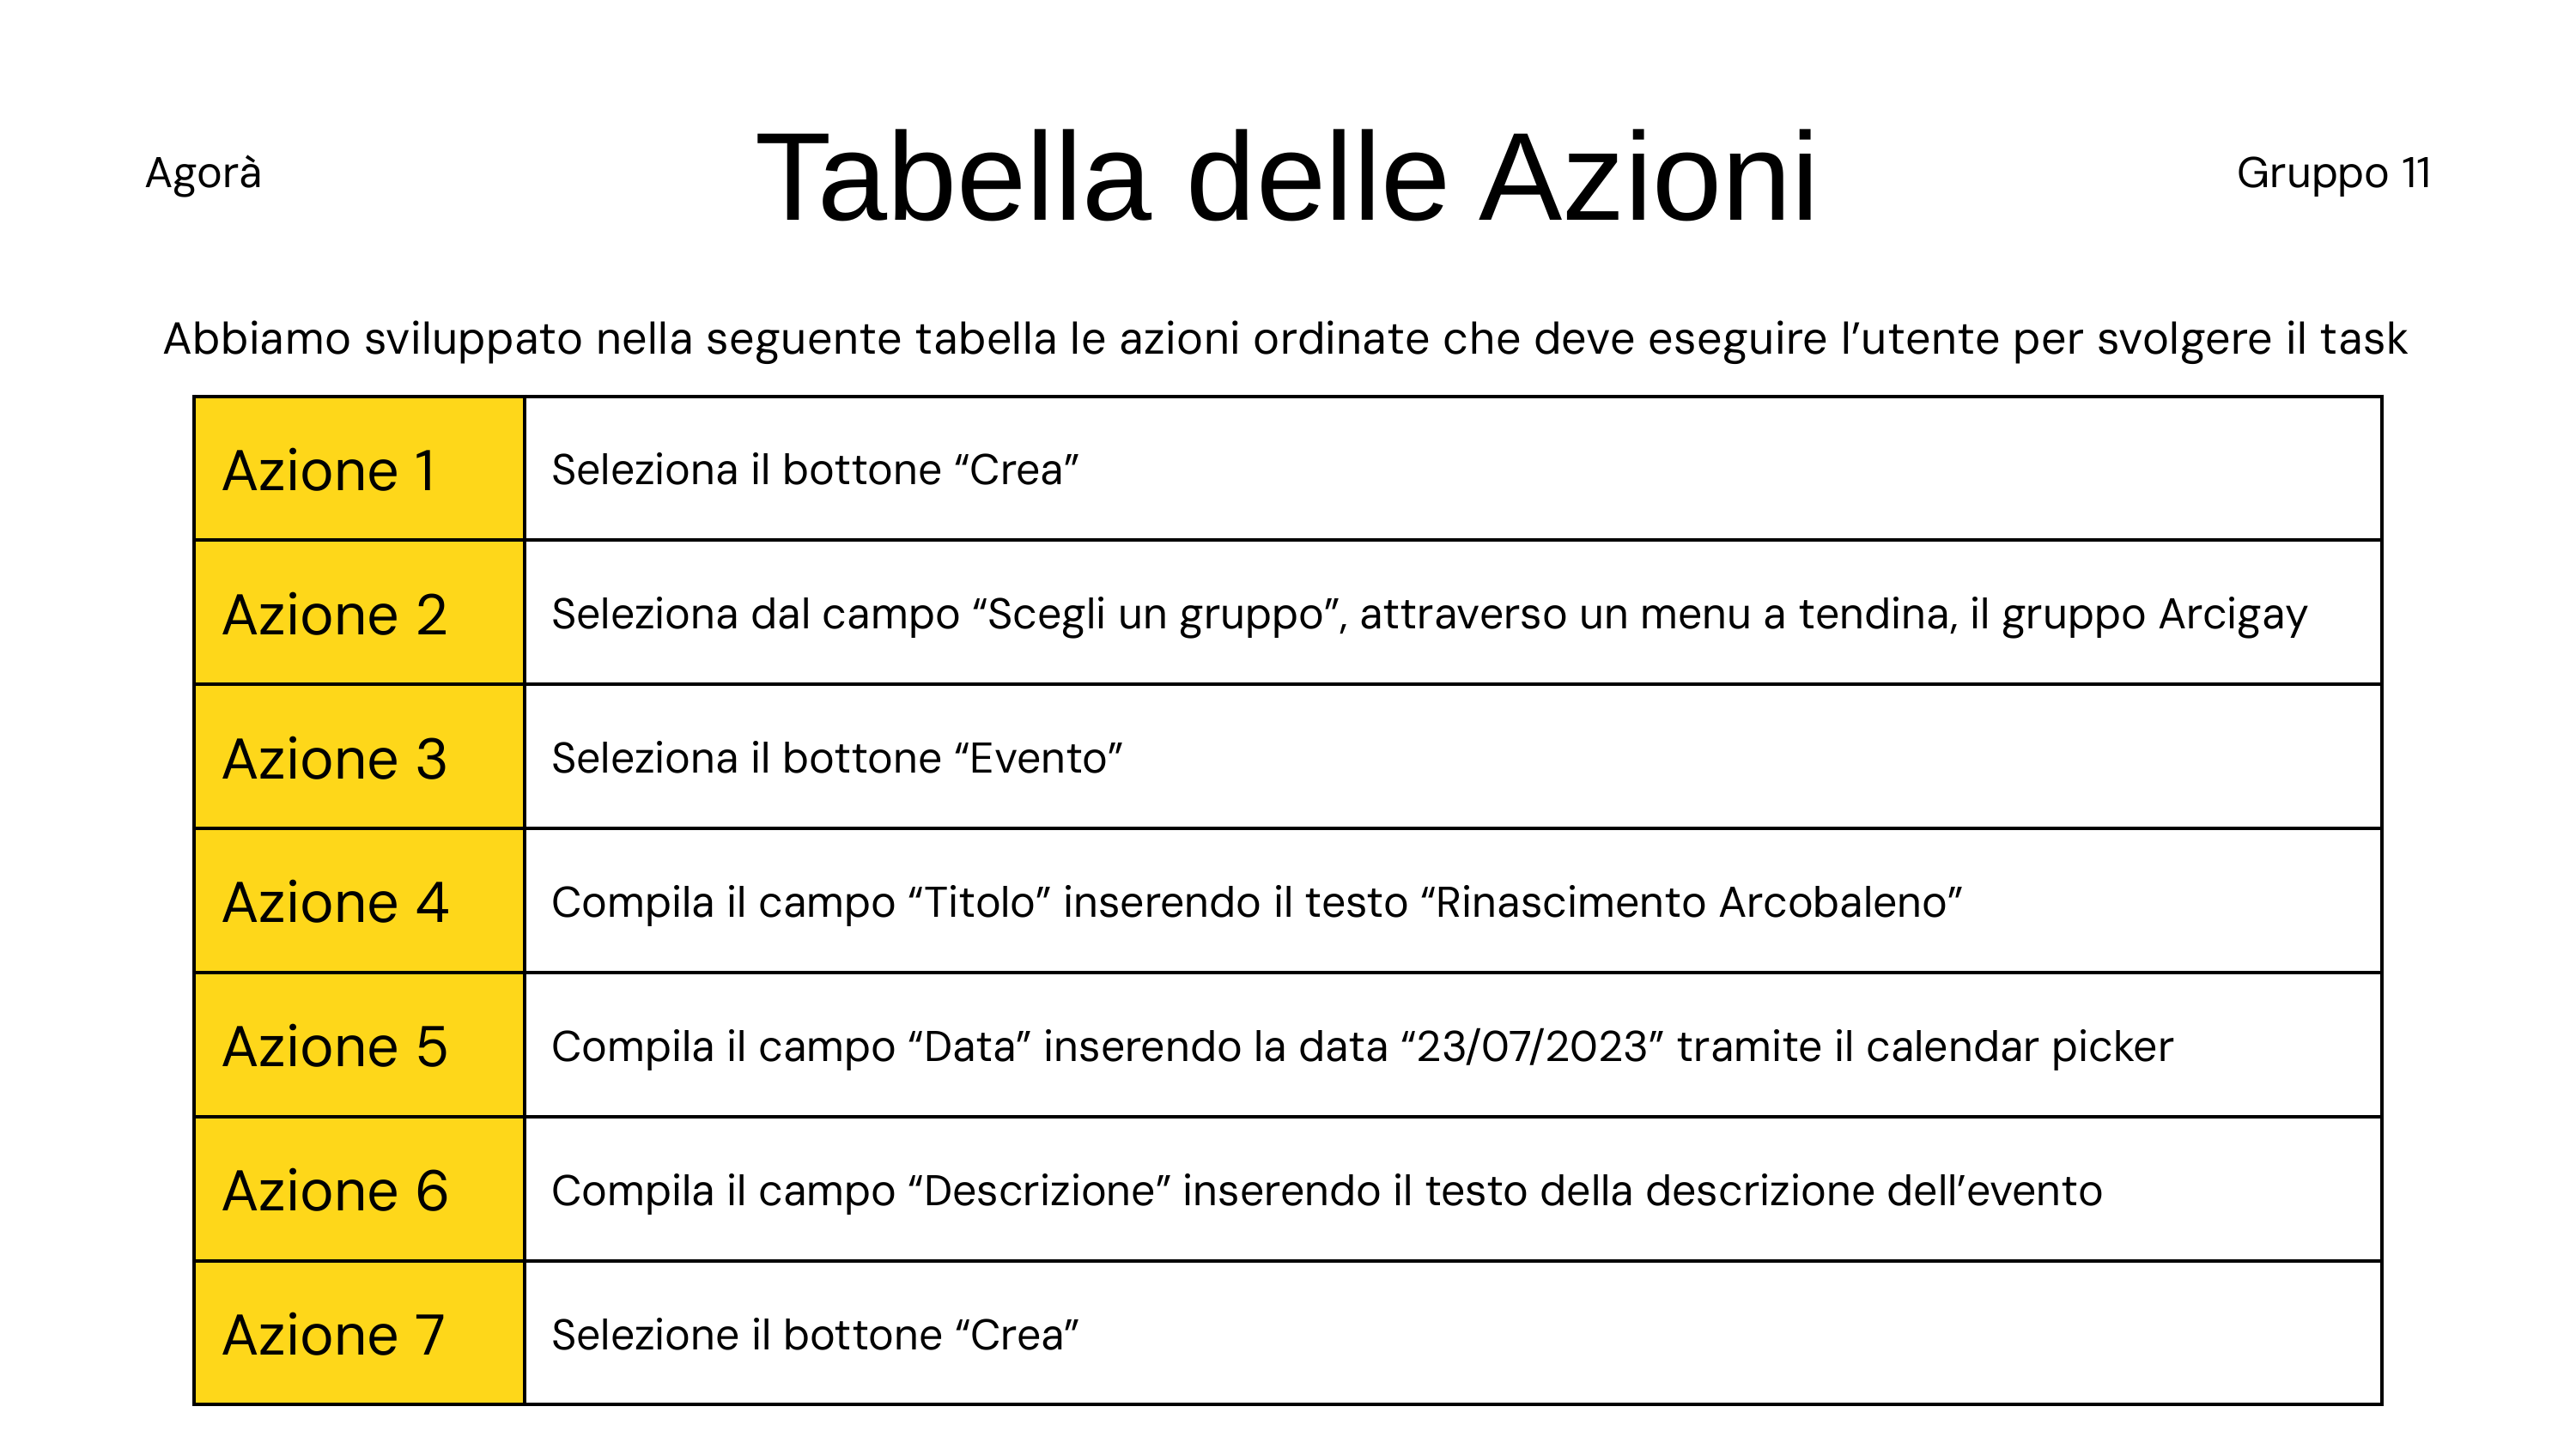

Tabella delle Azioni
Abbiamo sviluppato nella seguente tabella le azioni ordinate che deve eseguire l’utente per svolgere il task
Agorà
Gruppo 11
| Azione 1 | Seleziona il bottone “Crea” |
| --- | --- |
| Azione 2 | Seleziona dal campo “Scegli un gruppo”, attraverso un menu a tendina, il gruppo Arcigay |
| Azione 3 | Seleziona il bottone “Evento” |
| Azione 4 | Compila il campo “Titolo” inserendo il testo “Rinascimento Arcobaleno” |
| Azione 5 | Compila il campo “Data” inserendo la data “23/07/2023” tramite il calendar picker |
| Azione 6 | Compila il campo “Descrizione” inserendo il testo della descrizione dell’evento |
| Azione 7 | Selezione il bottone “Crea” |